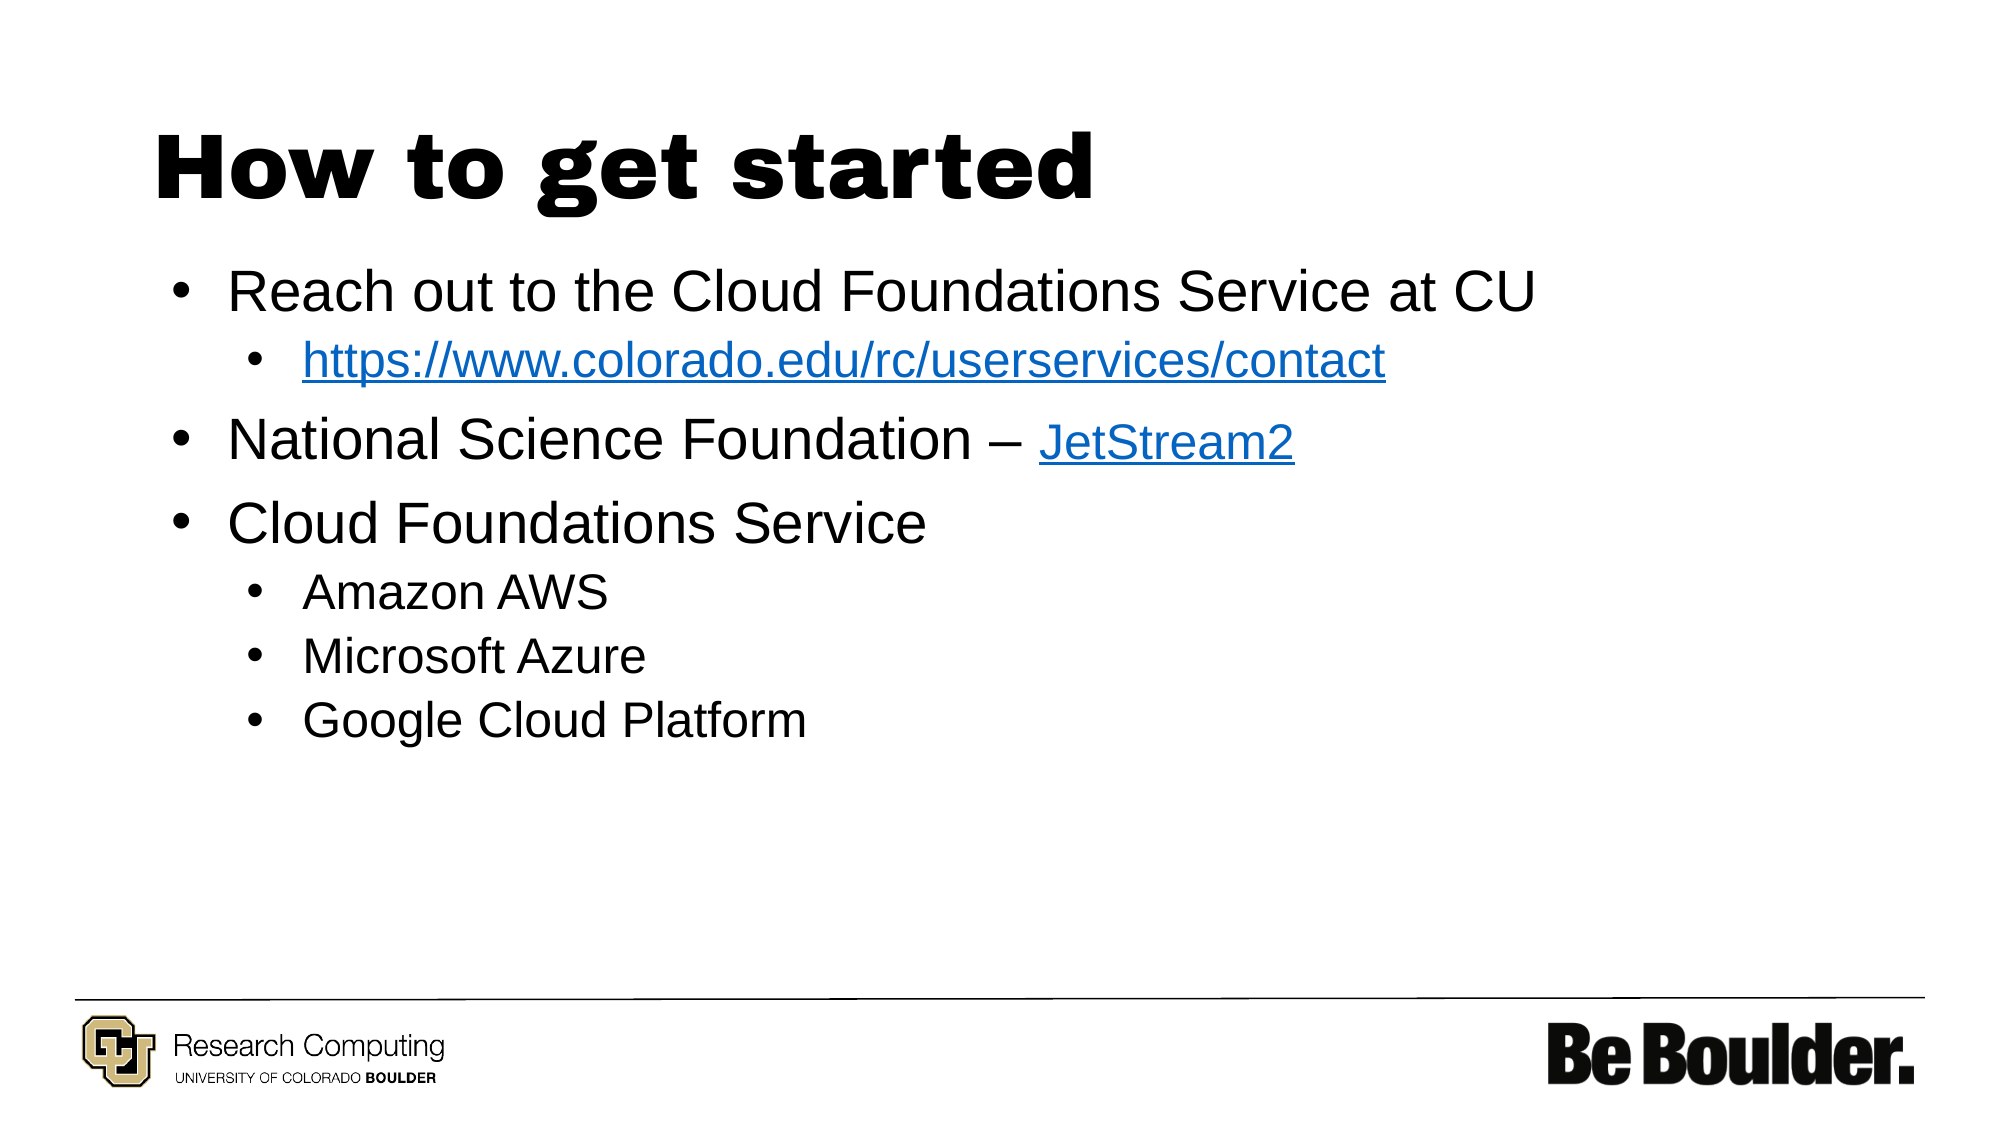

# How to get started
Reach out to the Cloud Foundations Service at CU
https://www.colorado.edu/rc/userservices/contact
National Science Foundation – JetStream2
Cloud Foundations Service
Amazon AWS
Microsoft Azure
Google Cloud Platform